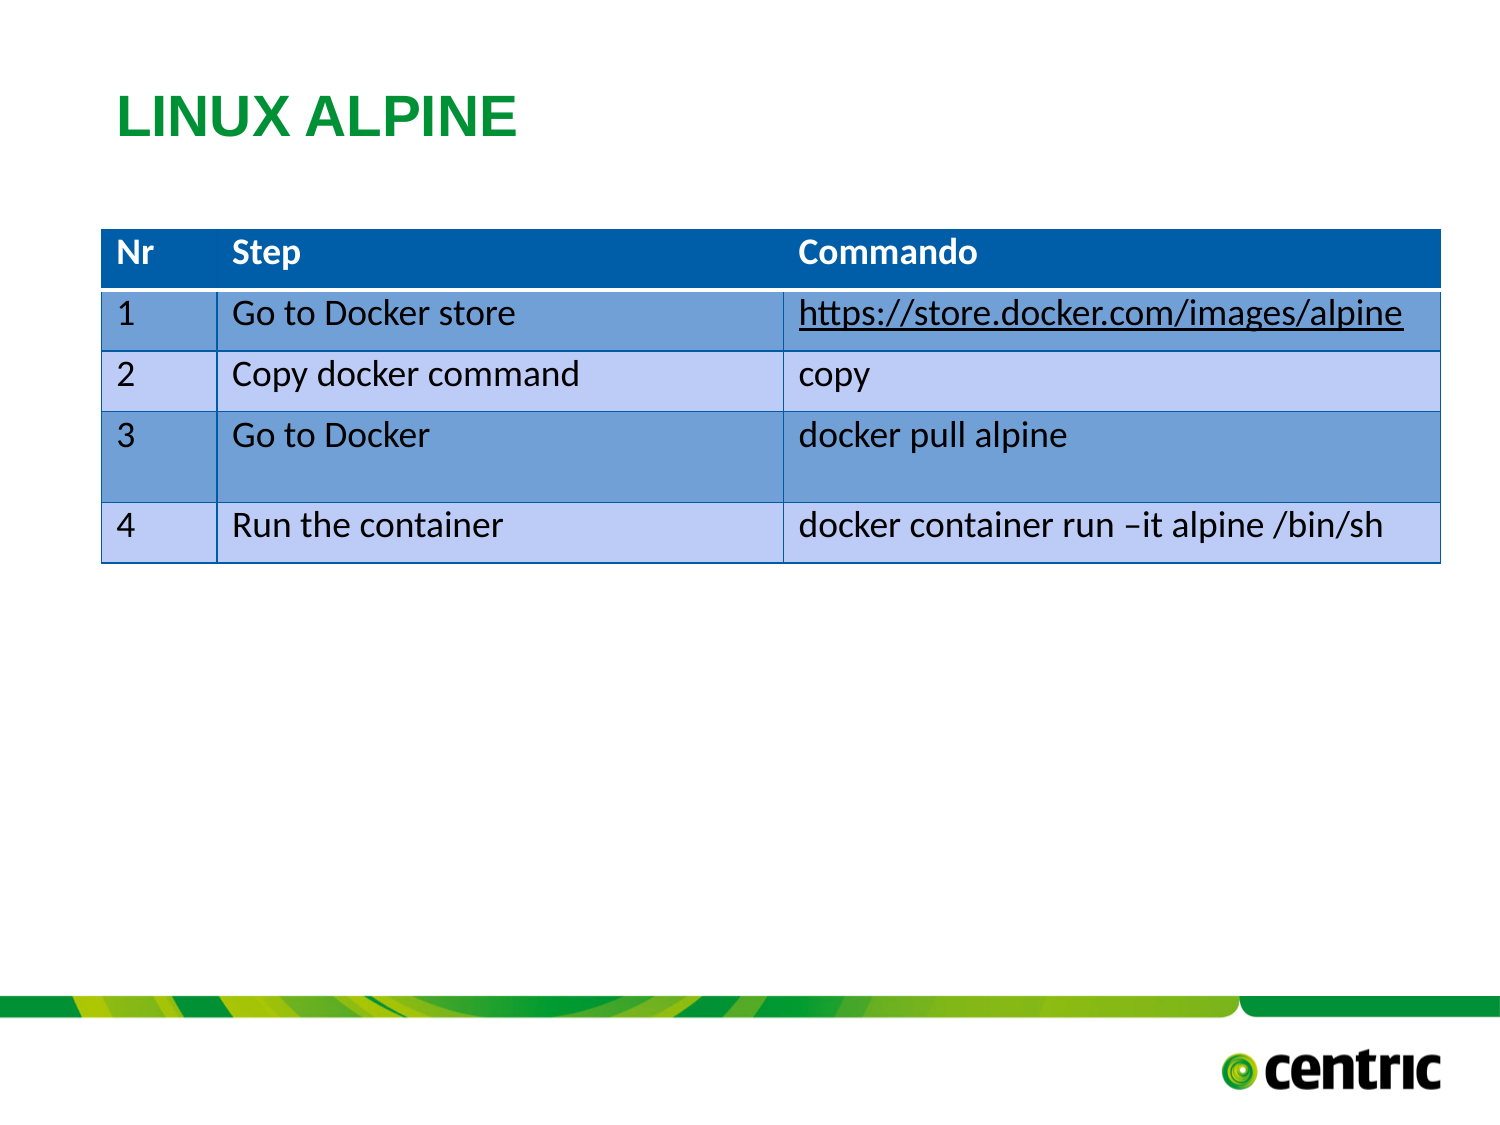

# LINUX ALPINE
| Nr | Step | Commando |
| --- | --- | --- |
| 1 | Go to Docker store | https://store.docker.com/images/alpine |
| 2 | Copy docker command | copy |
| 3 | Go to Docker | docker pull alpine |
| 4 | Run the container | docker container run –it alpine /bin/sh |

TITLE PRESENTATION
Versie 0.8 - 16 september 2017